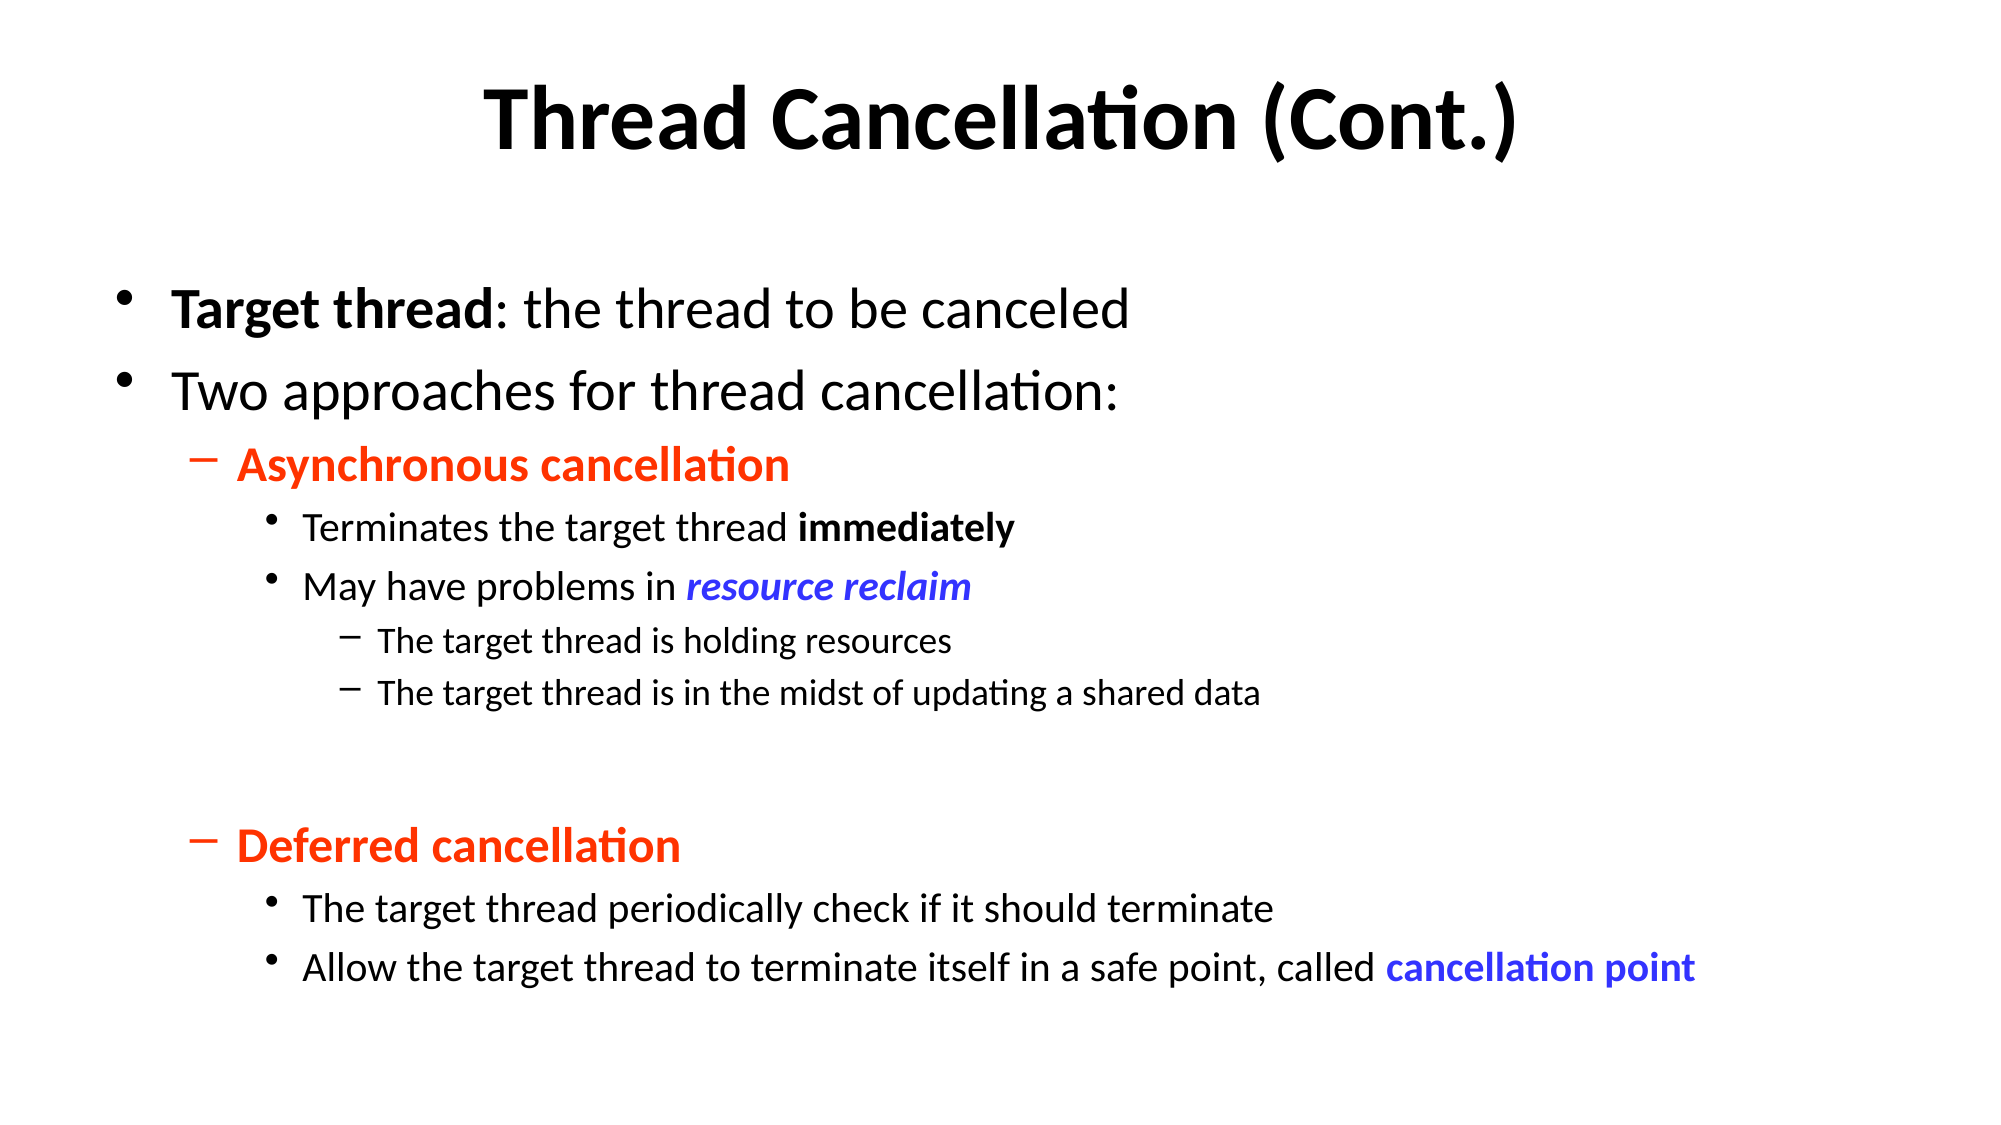

# Thread Cancellation (Cont.)
Target thread: the thread to be canceled
Two approaches for thread cancellation:
Asynchronous cancellation
Terminates the target thread immediately
May have problems in resource reclaim
The target thread is holding resources
The target thread is in the midst of updating a shared data

Deferred cancellation
The target thread periodically check if it should terminate
Allow the target thread to terminate itself in a safe point, called cancellation point